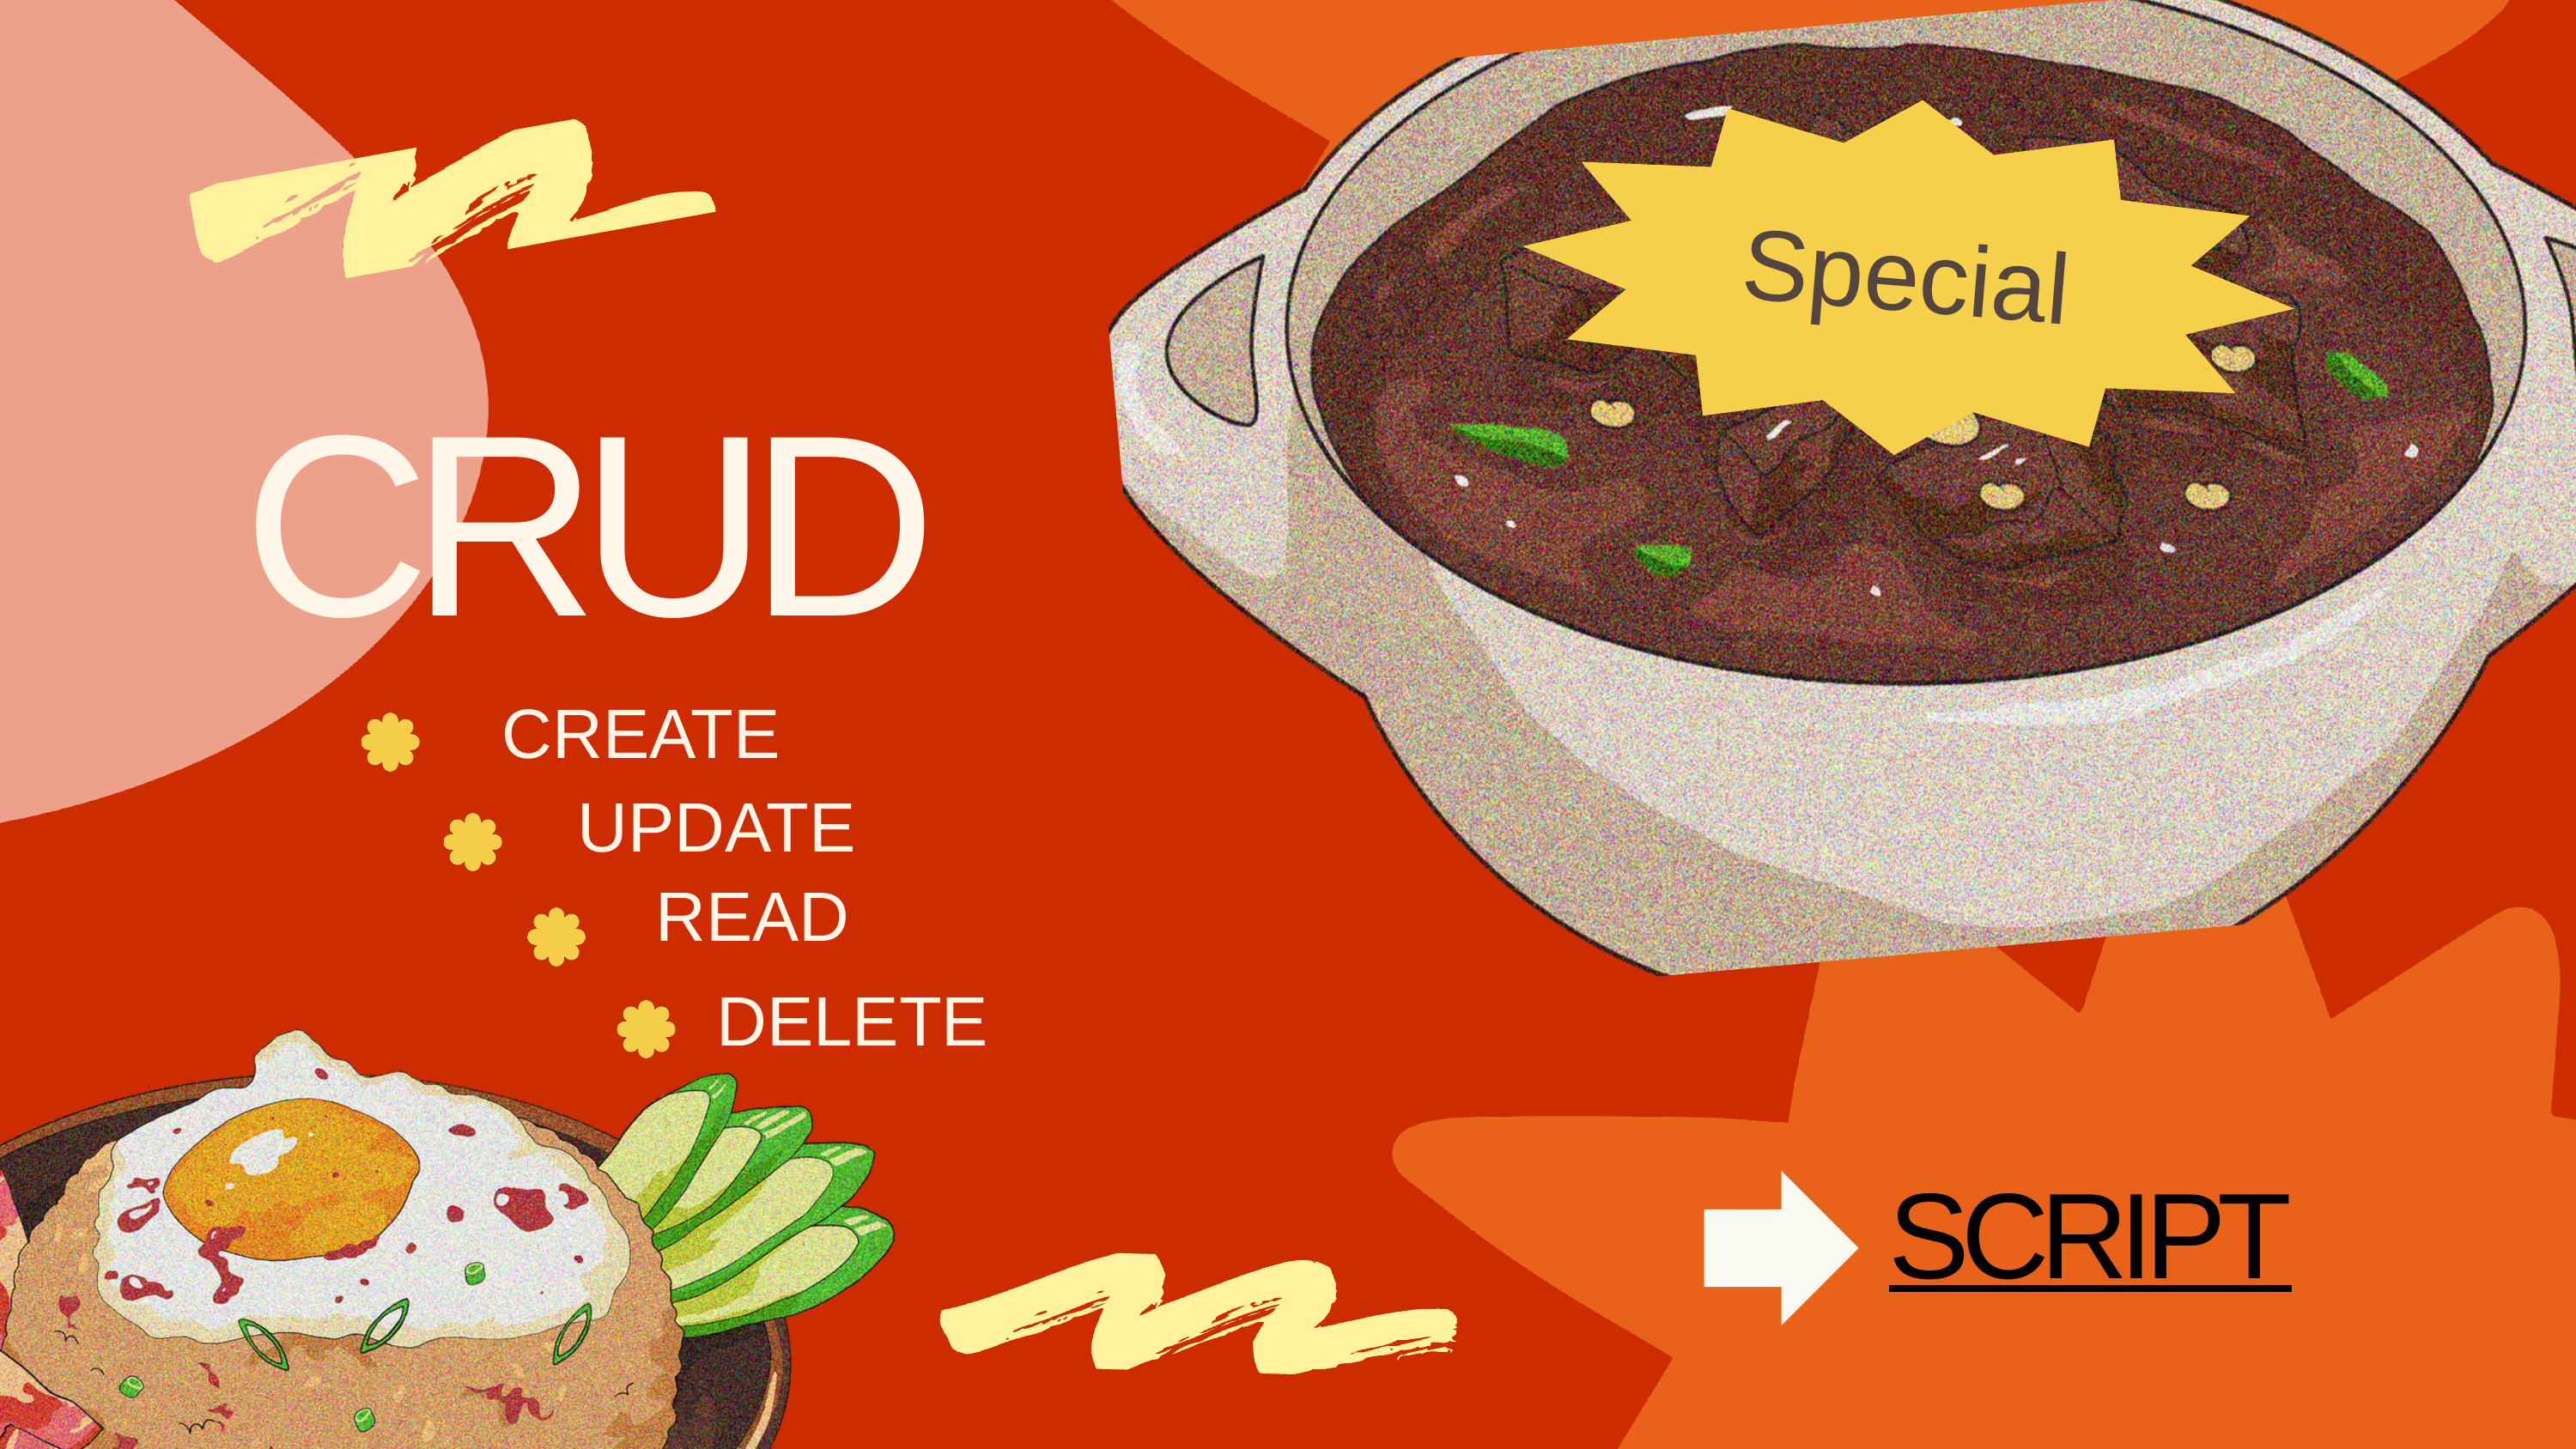

Special
CRUD
CREATE

UPDATE
    READ

DELETE

SCRIPT